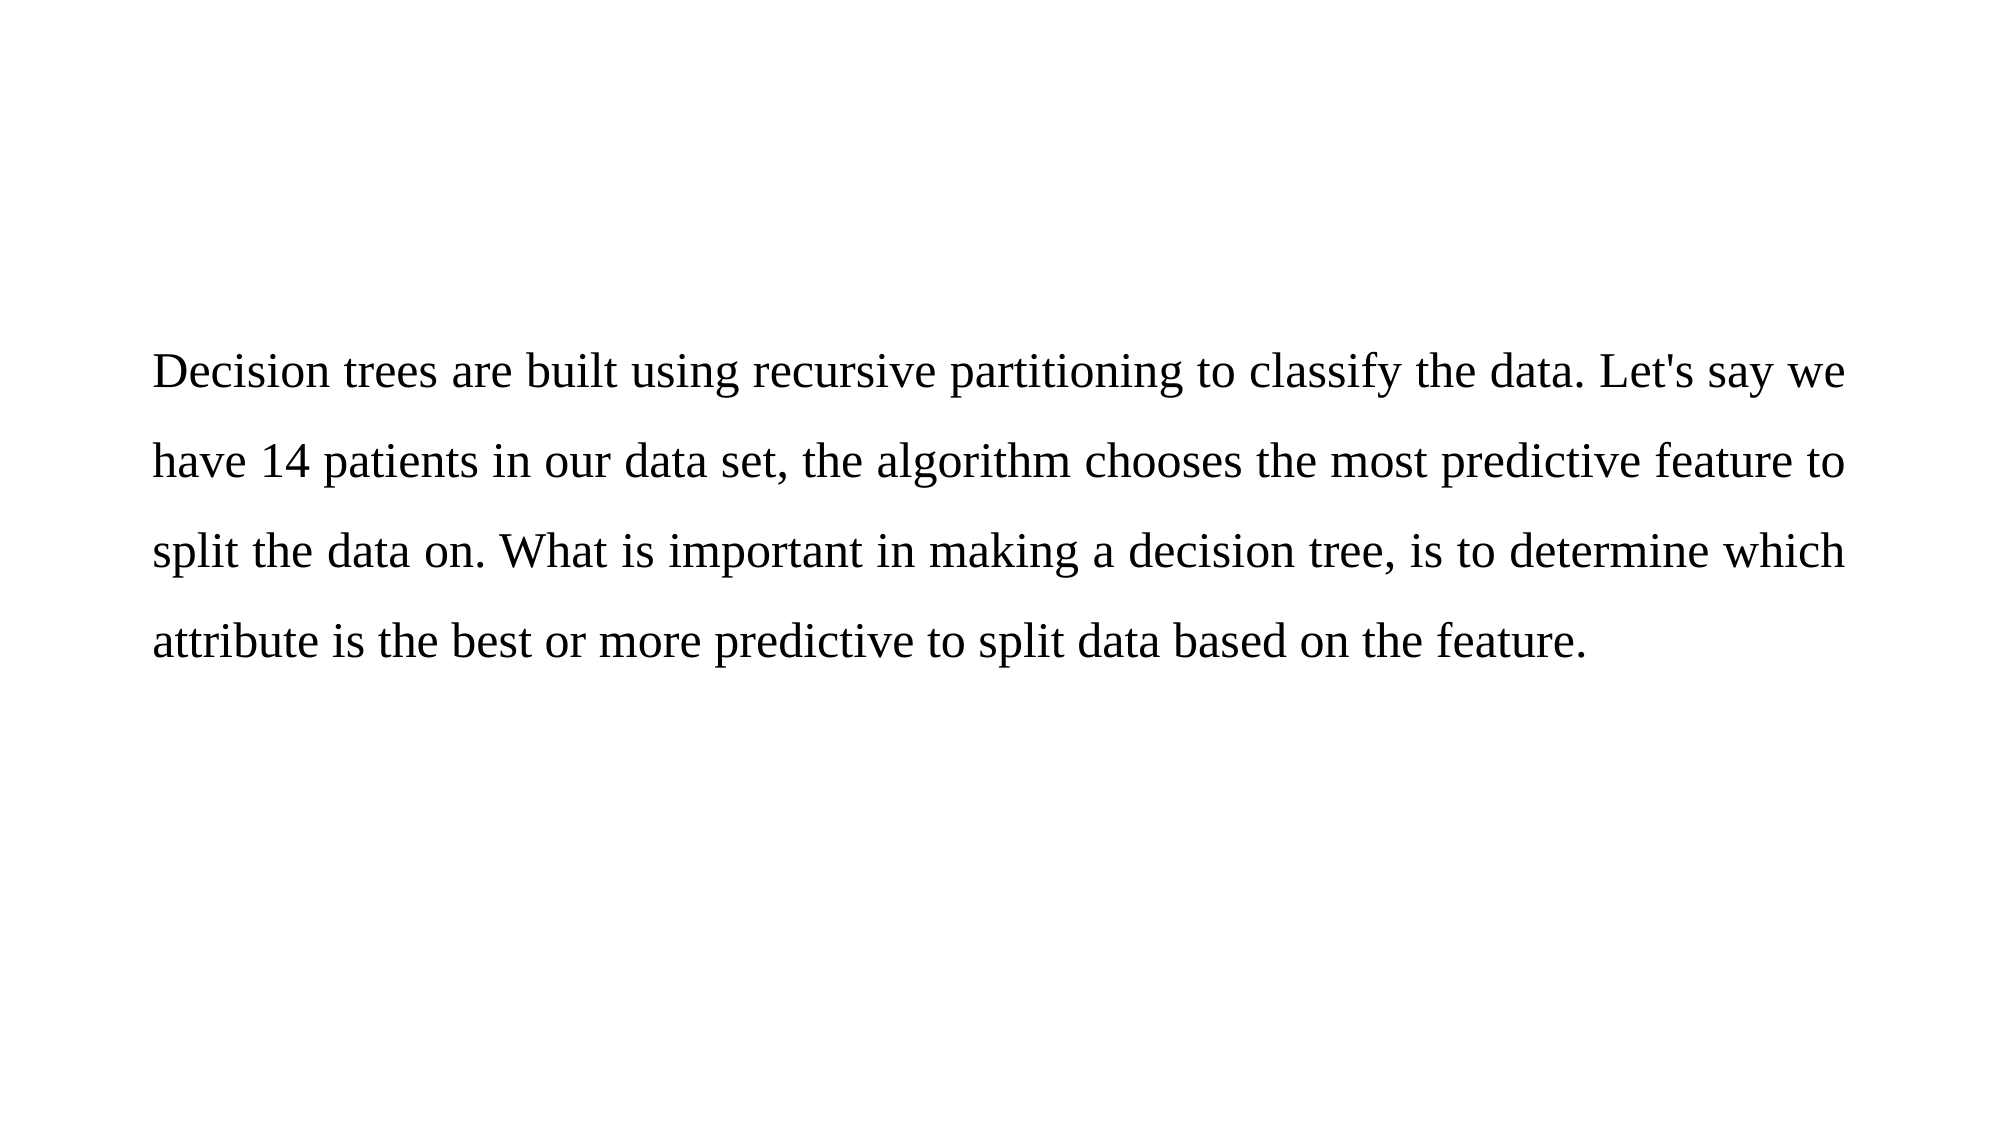

#
Decision trees are built using recursive partitioning to classify the data. Let's say we have 14 patients in our data set, the algorithm chooses the most predictive feature to split the data on. What is important in making a decision tree, is to determine which attribute is the best or more predictive to split data based on the feature.